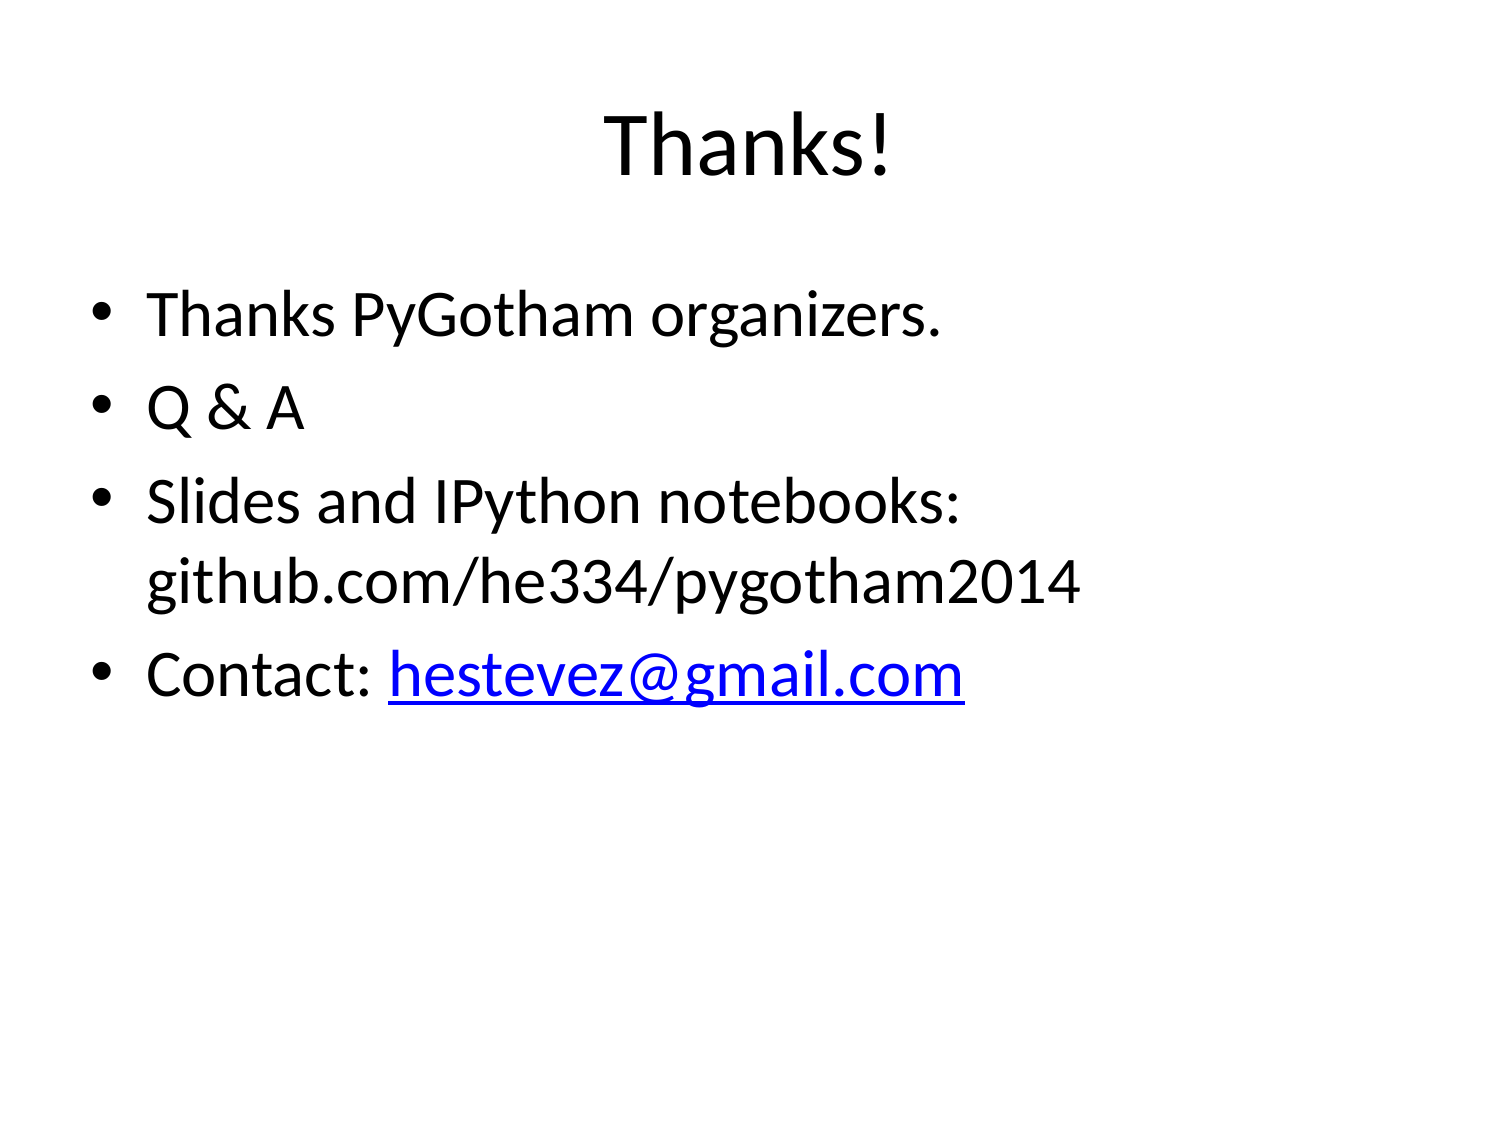

# Thanks!
Thanks PyGotham organizers.
Q & A
Slides and IPython notebooks: github.com/he334/pygotham2014
Contact: hestevez@gmail.com